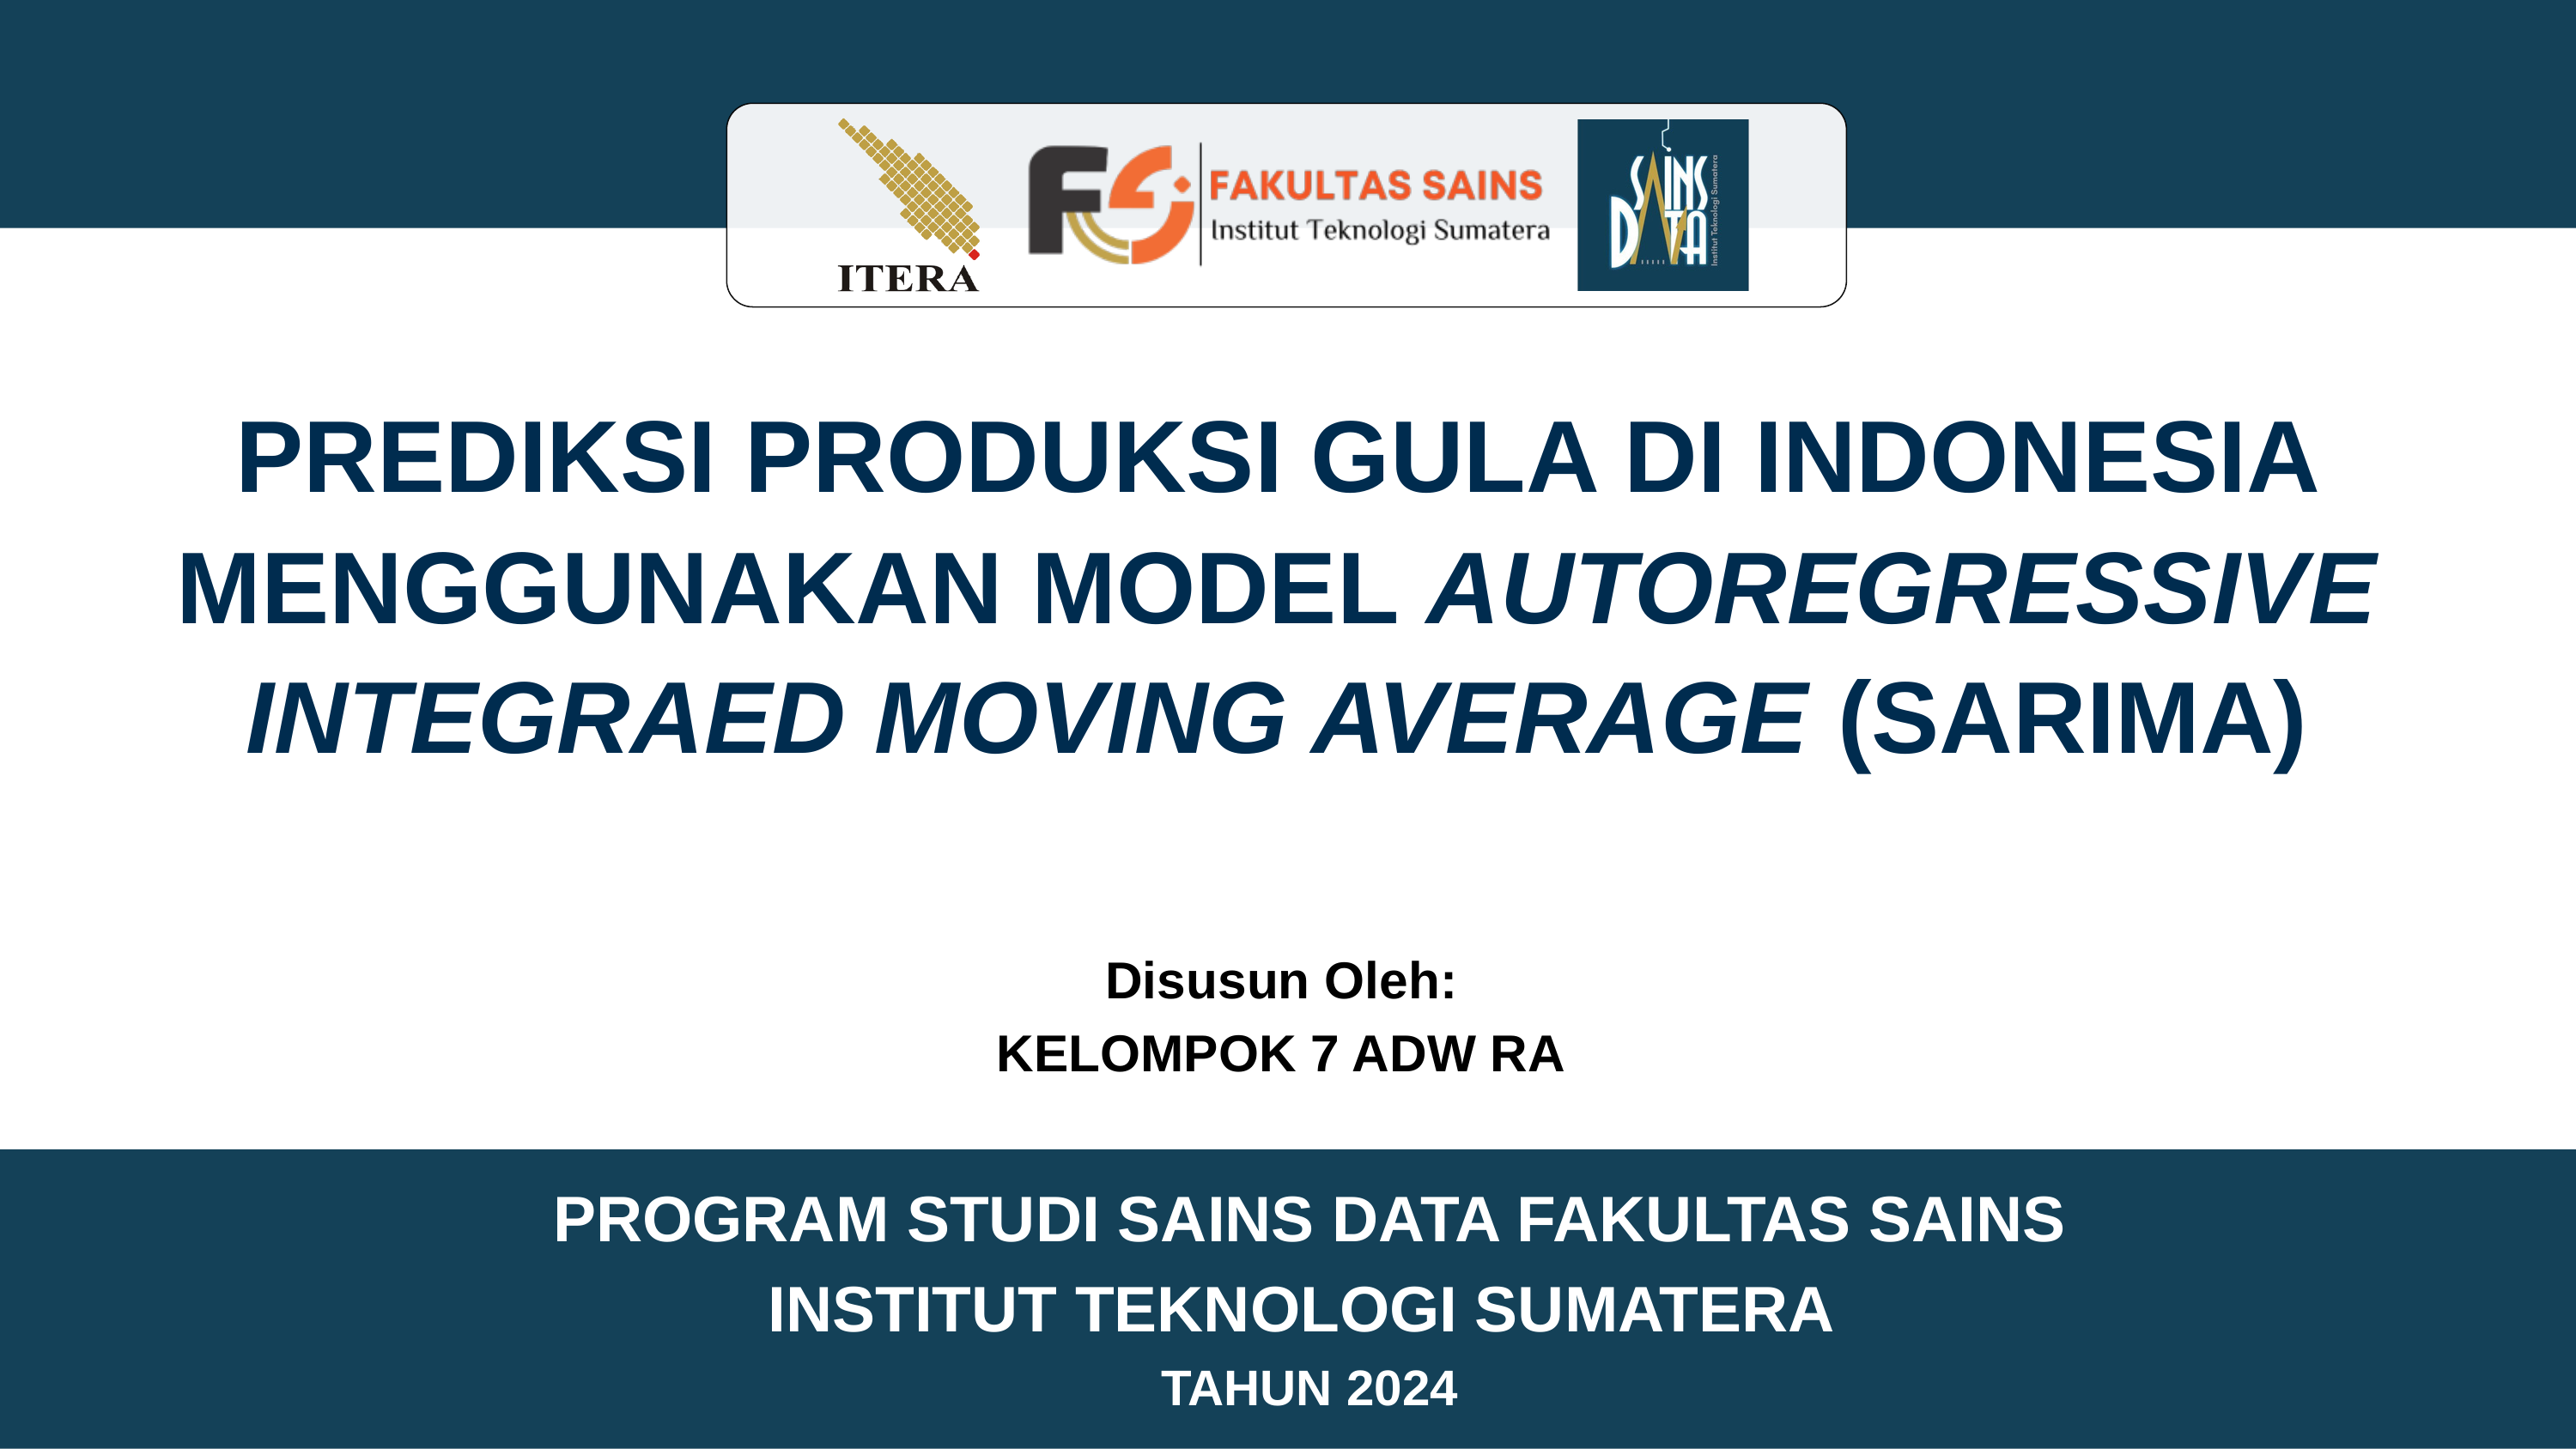

PREDIKSI PRODUKSI GULA DI INDONESIA MENGGUNAKAN MODEL AUTOREGRESSIVE INTEGRAED MOVING AVERAGE (SARIMA)
Disusun Oleh:
KELOMPOK 7 ADW RA

PROGRAM STUDI SAINS DATA FAKULTAS SAINS
INSTITUT TEKNOLOGI SUMATERA
TAHUN 2024